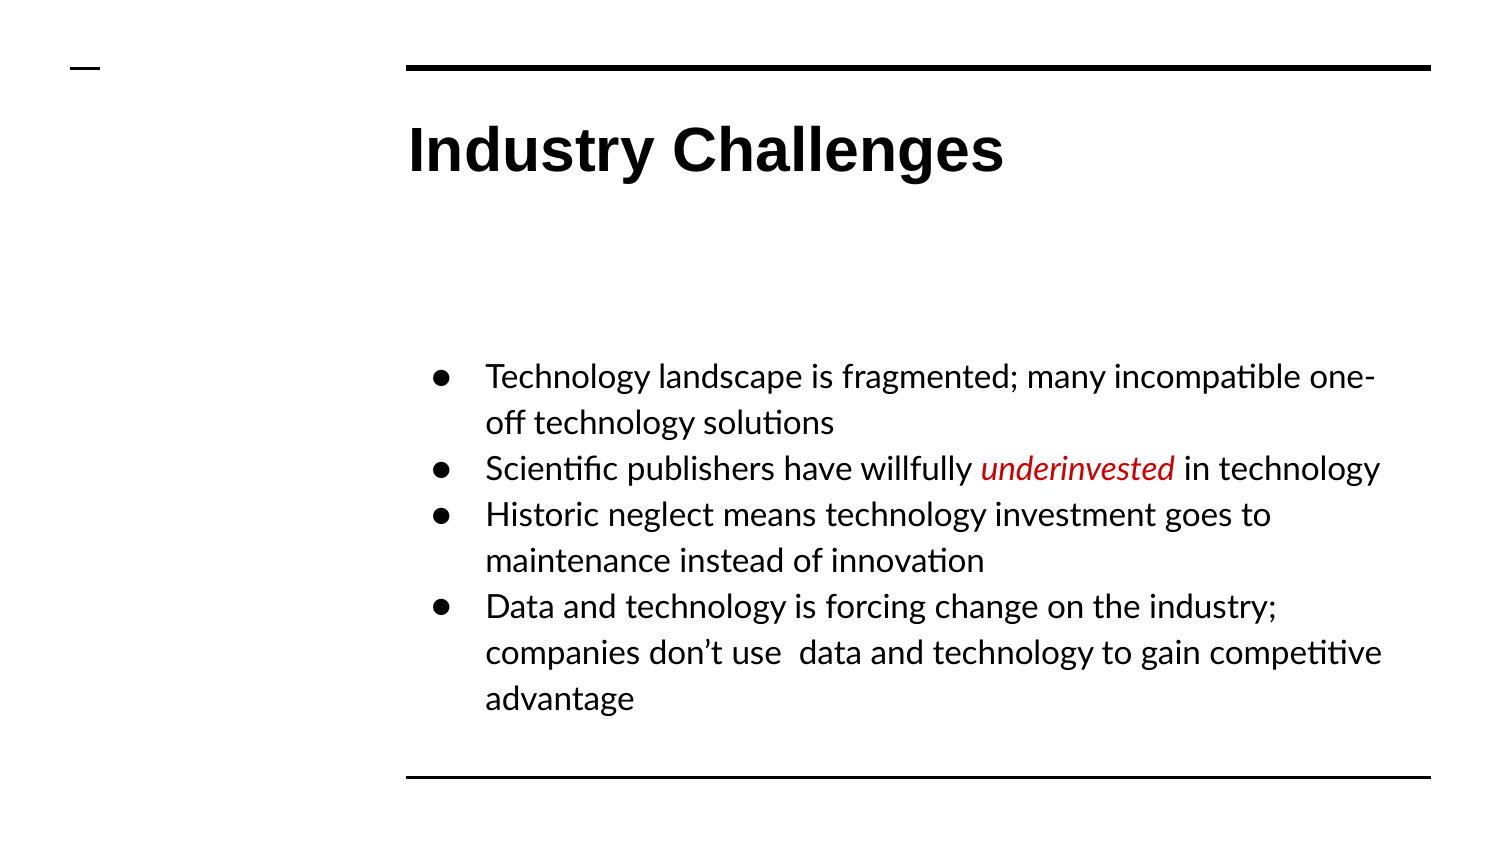

# Industry Challenges
Technology landscape is fragmented; many incompatible one-off technology solutions
Scientific publishers have willfully underinvested in technology
Historic neglect means technology investment goes to maintenance instead of innovation
Data and technology is forcing change on the industry; companies don’t use  data and technology to gain competitive advantage